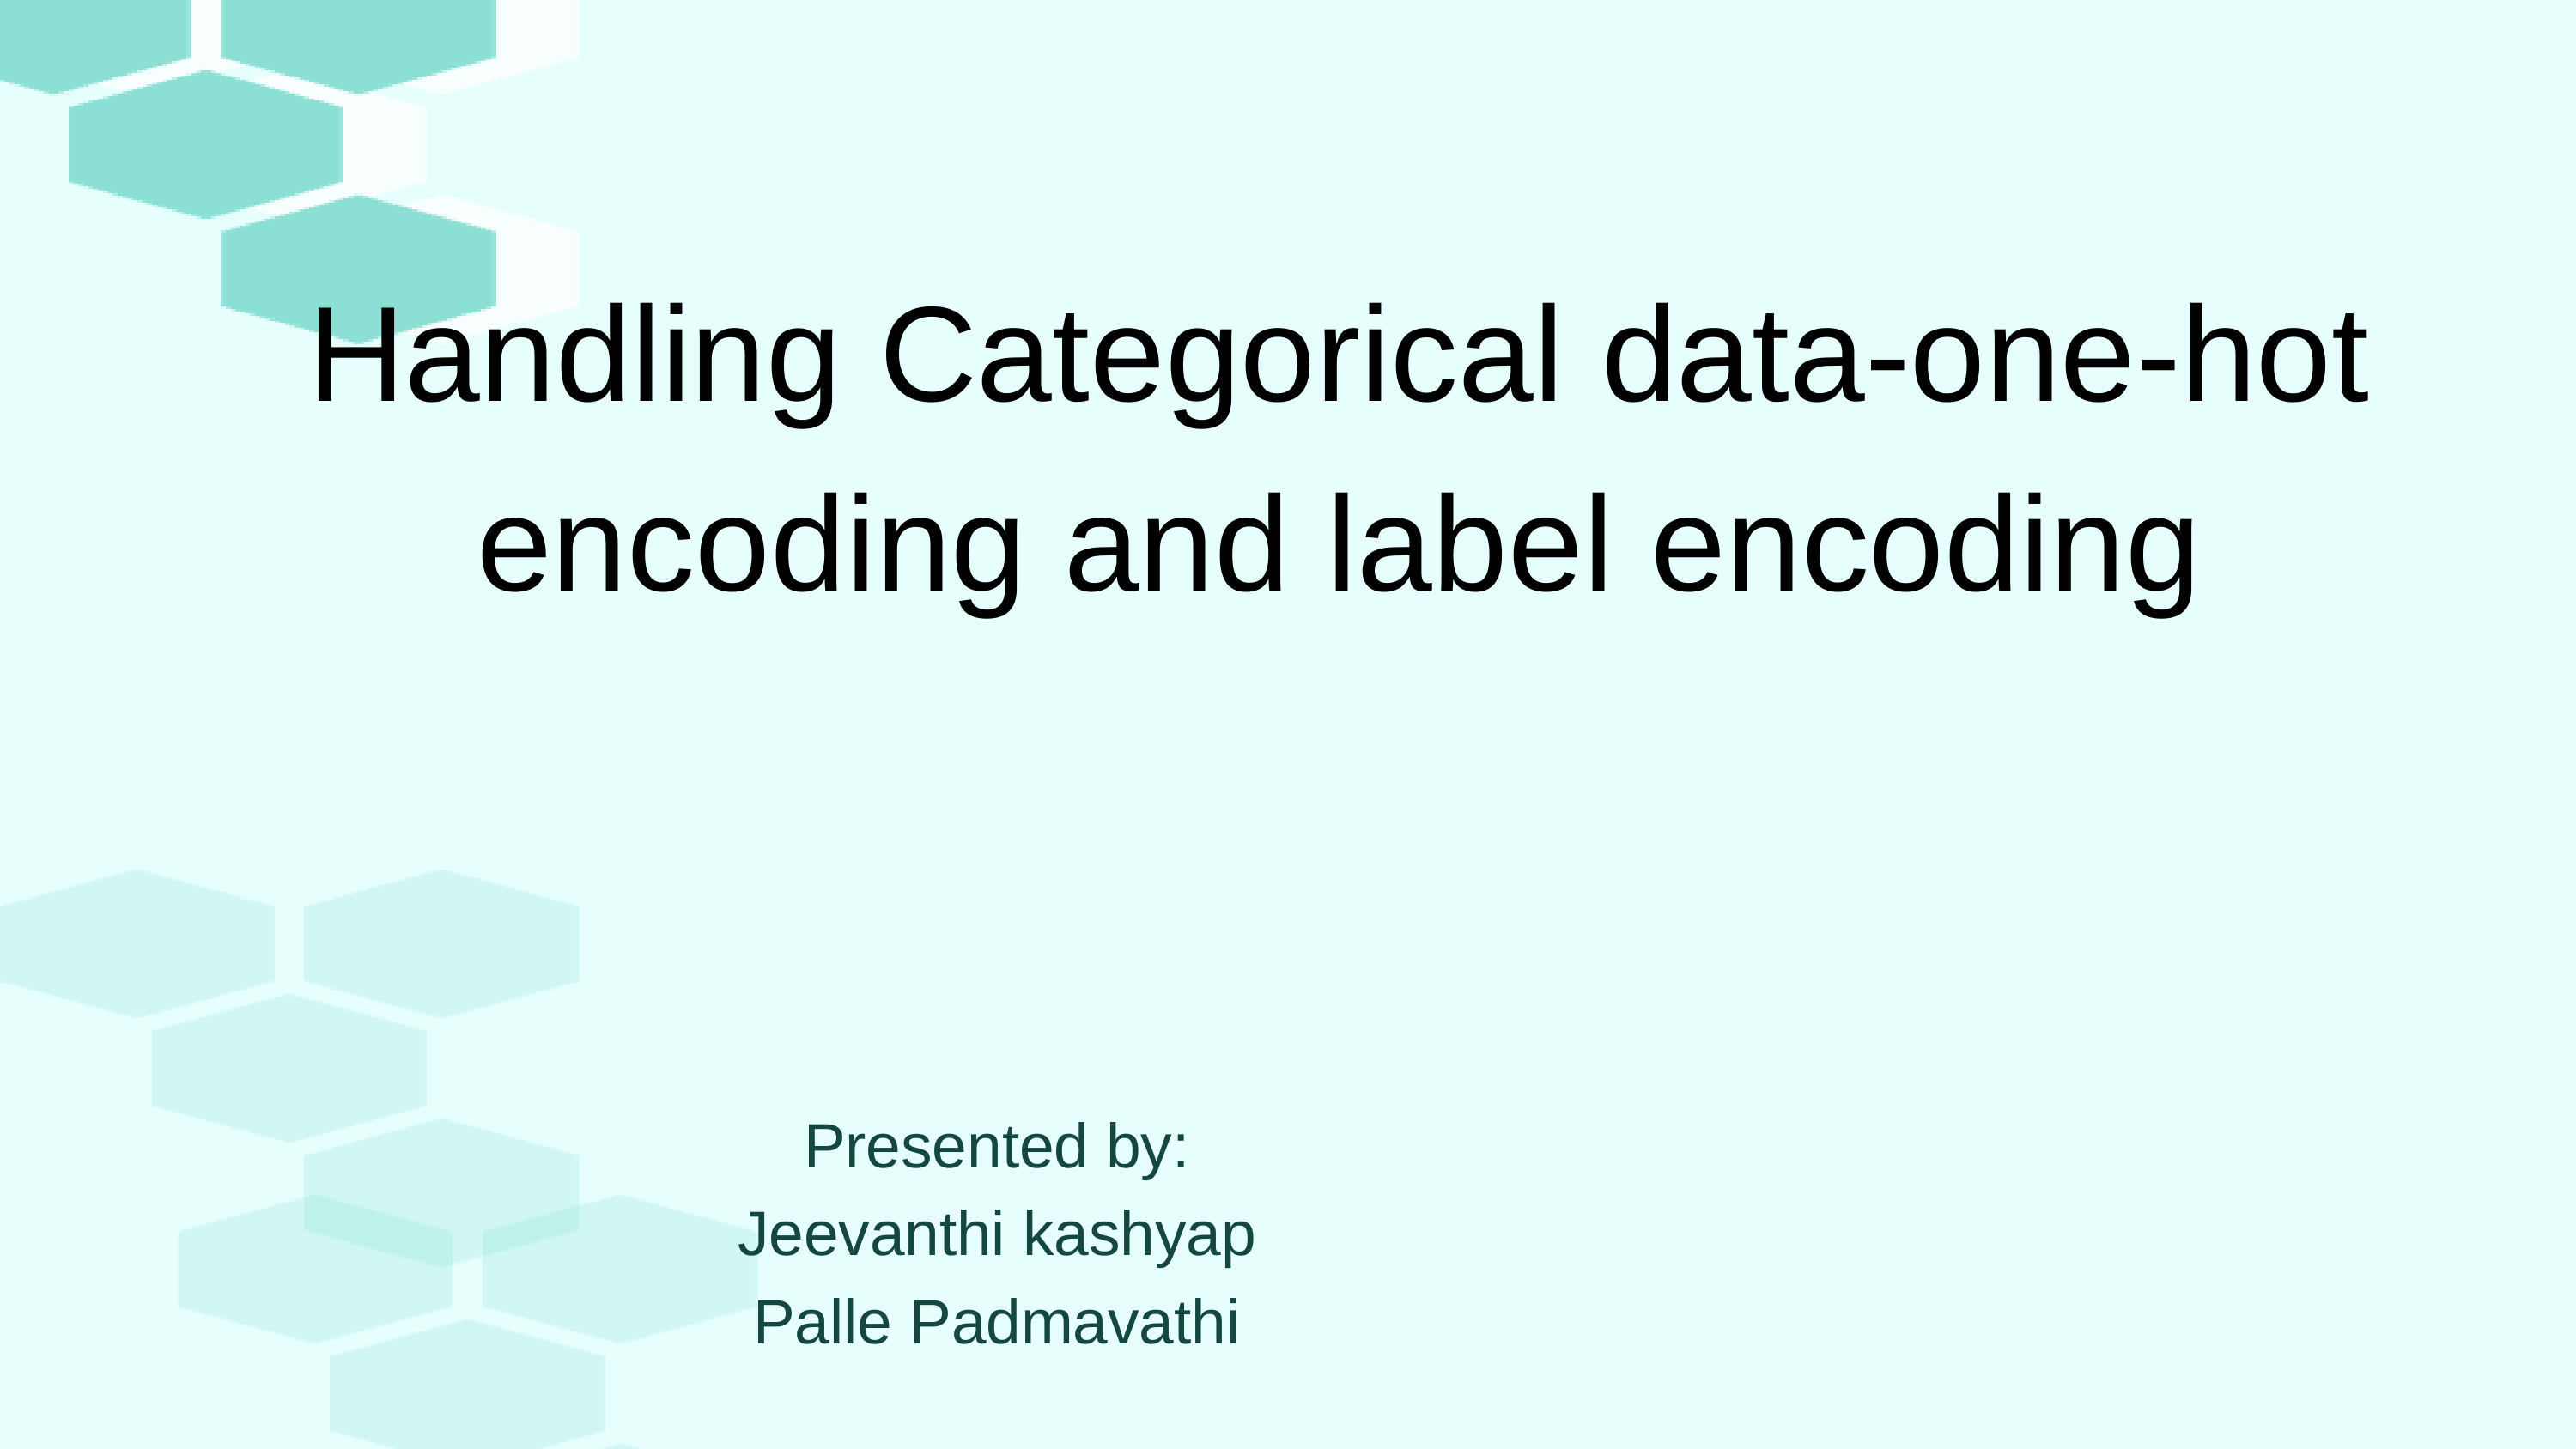

Handling Categorical data-one-hot encoding and label encoding

Presented by:
Jeevanthi kashyap
Palle Padmavathi